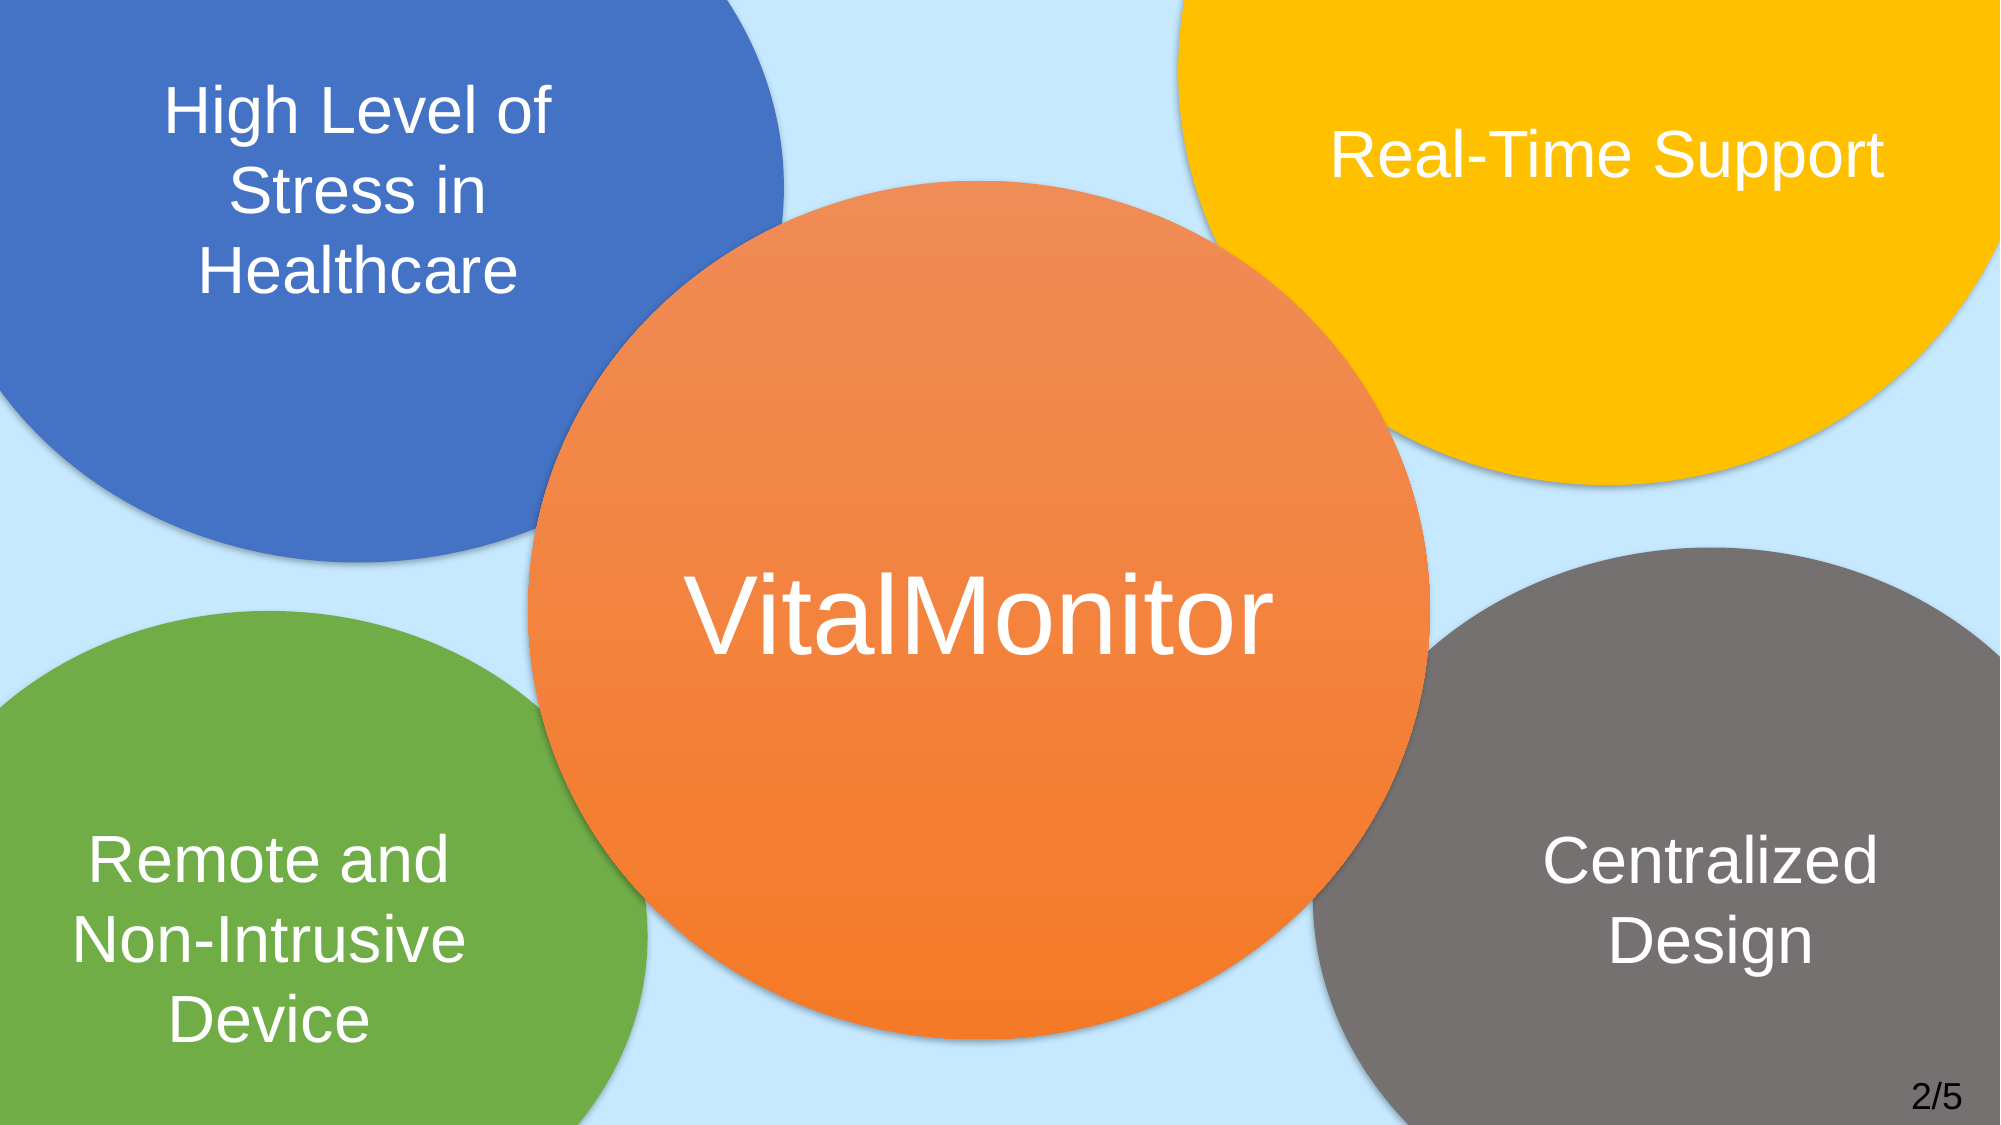

Real-Time Support
High Level of Stress in Healthcare
VitalMonitor
Centralized Design
Remote and Non-Intrusive Device
2/5